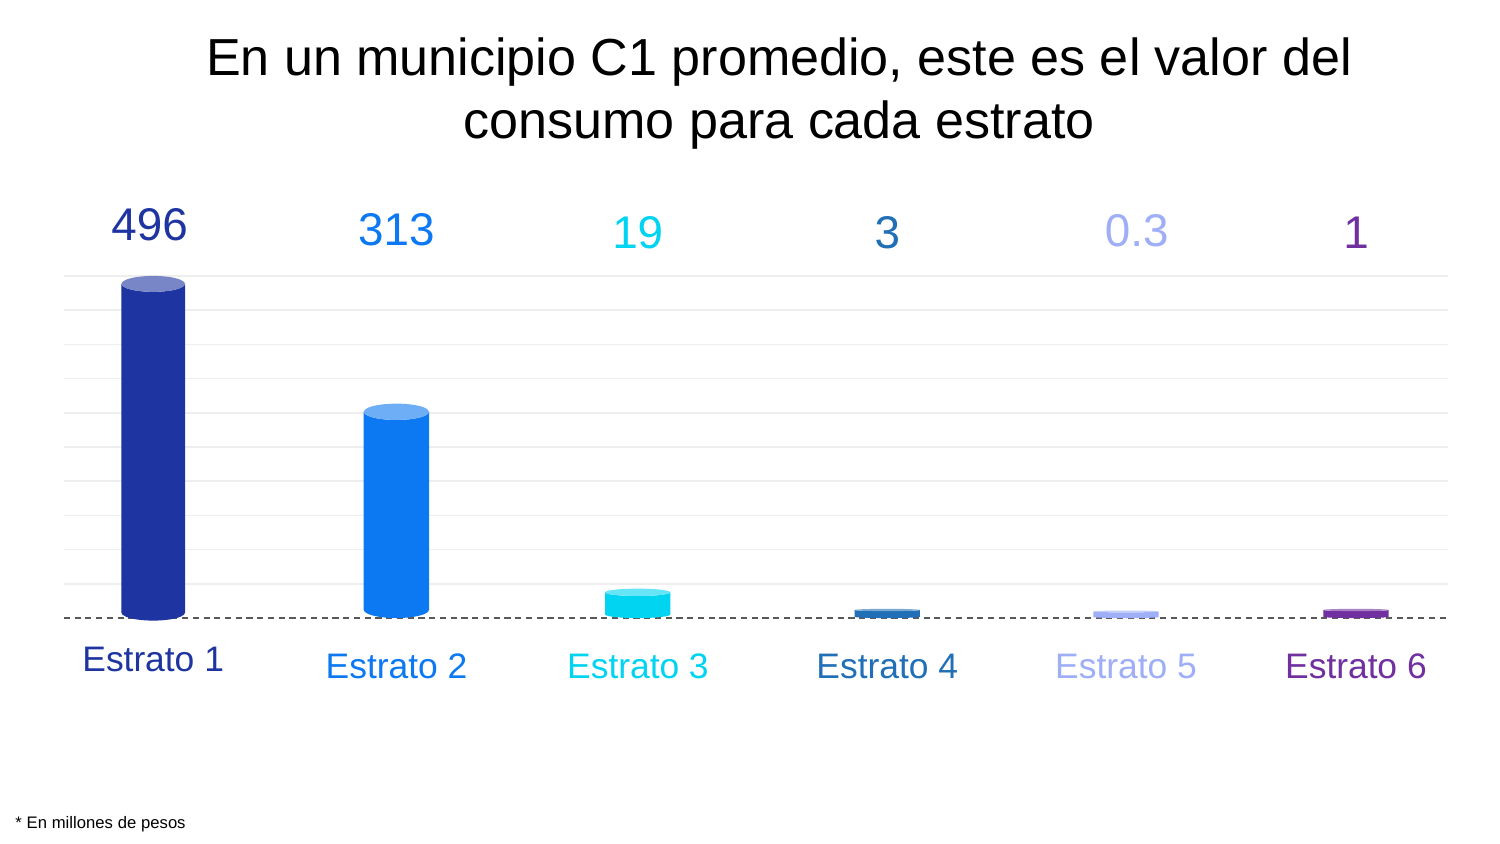

# En un municipio C1 promedio, este es el valor del consumo para cada estrato
313

Estrato 2
496

Estrato 1
0.3

Estrato 5
19

Estrato 3
3

Estrato 4
1

Estrato 6
* En millones de pesos